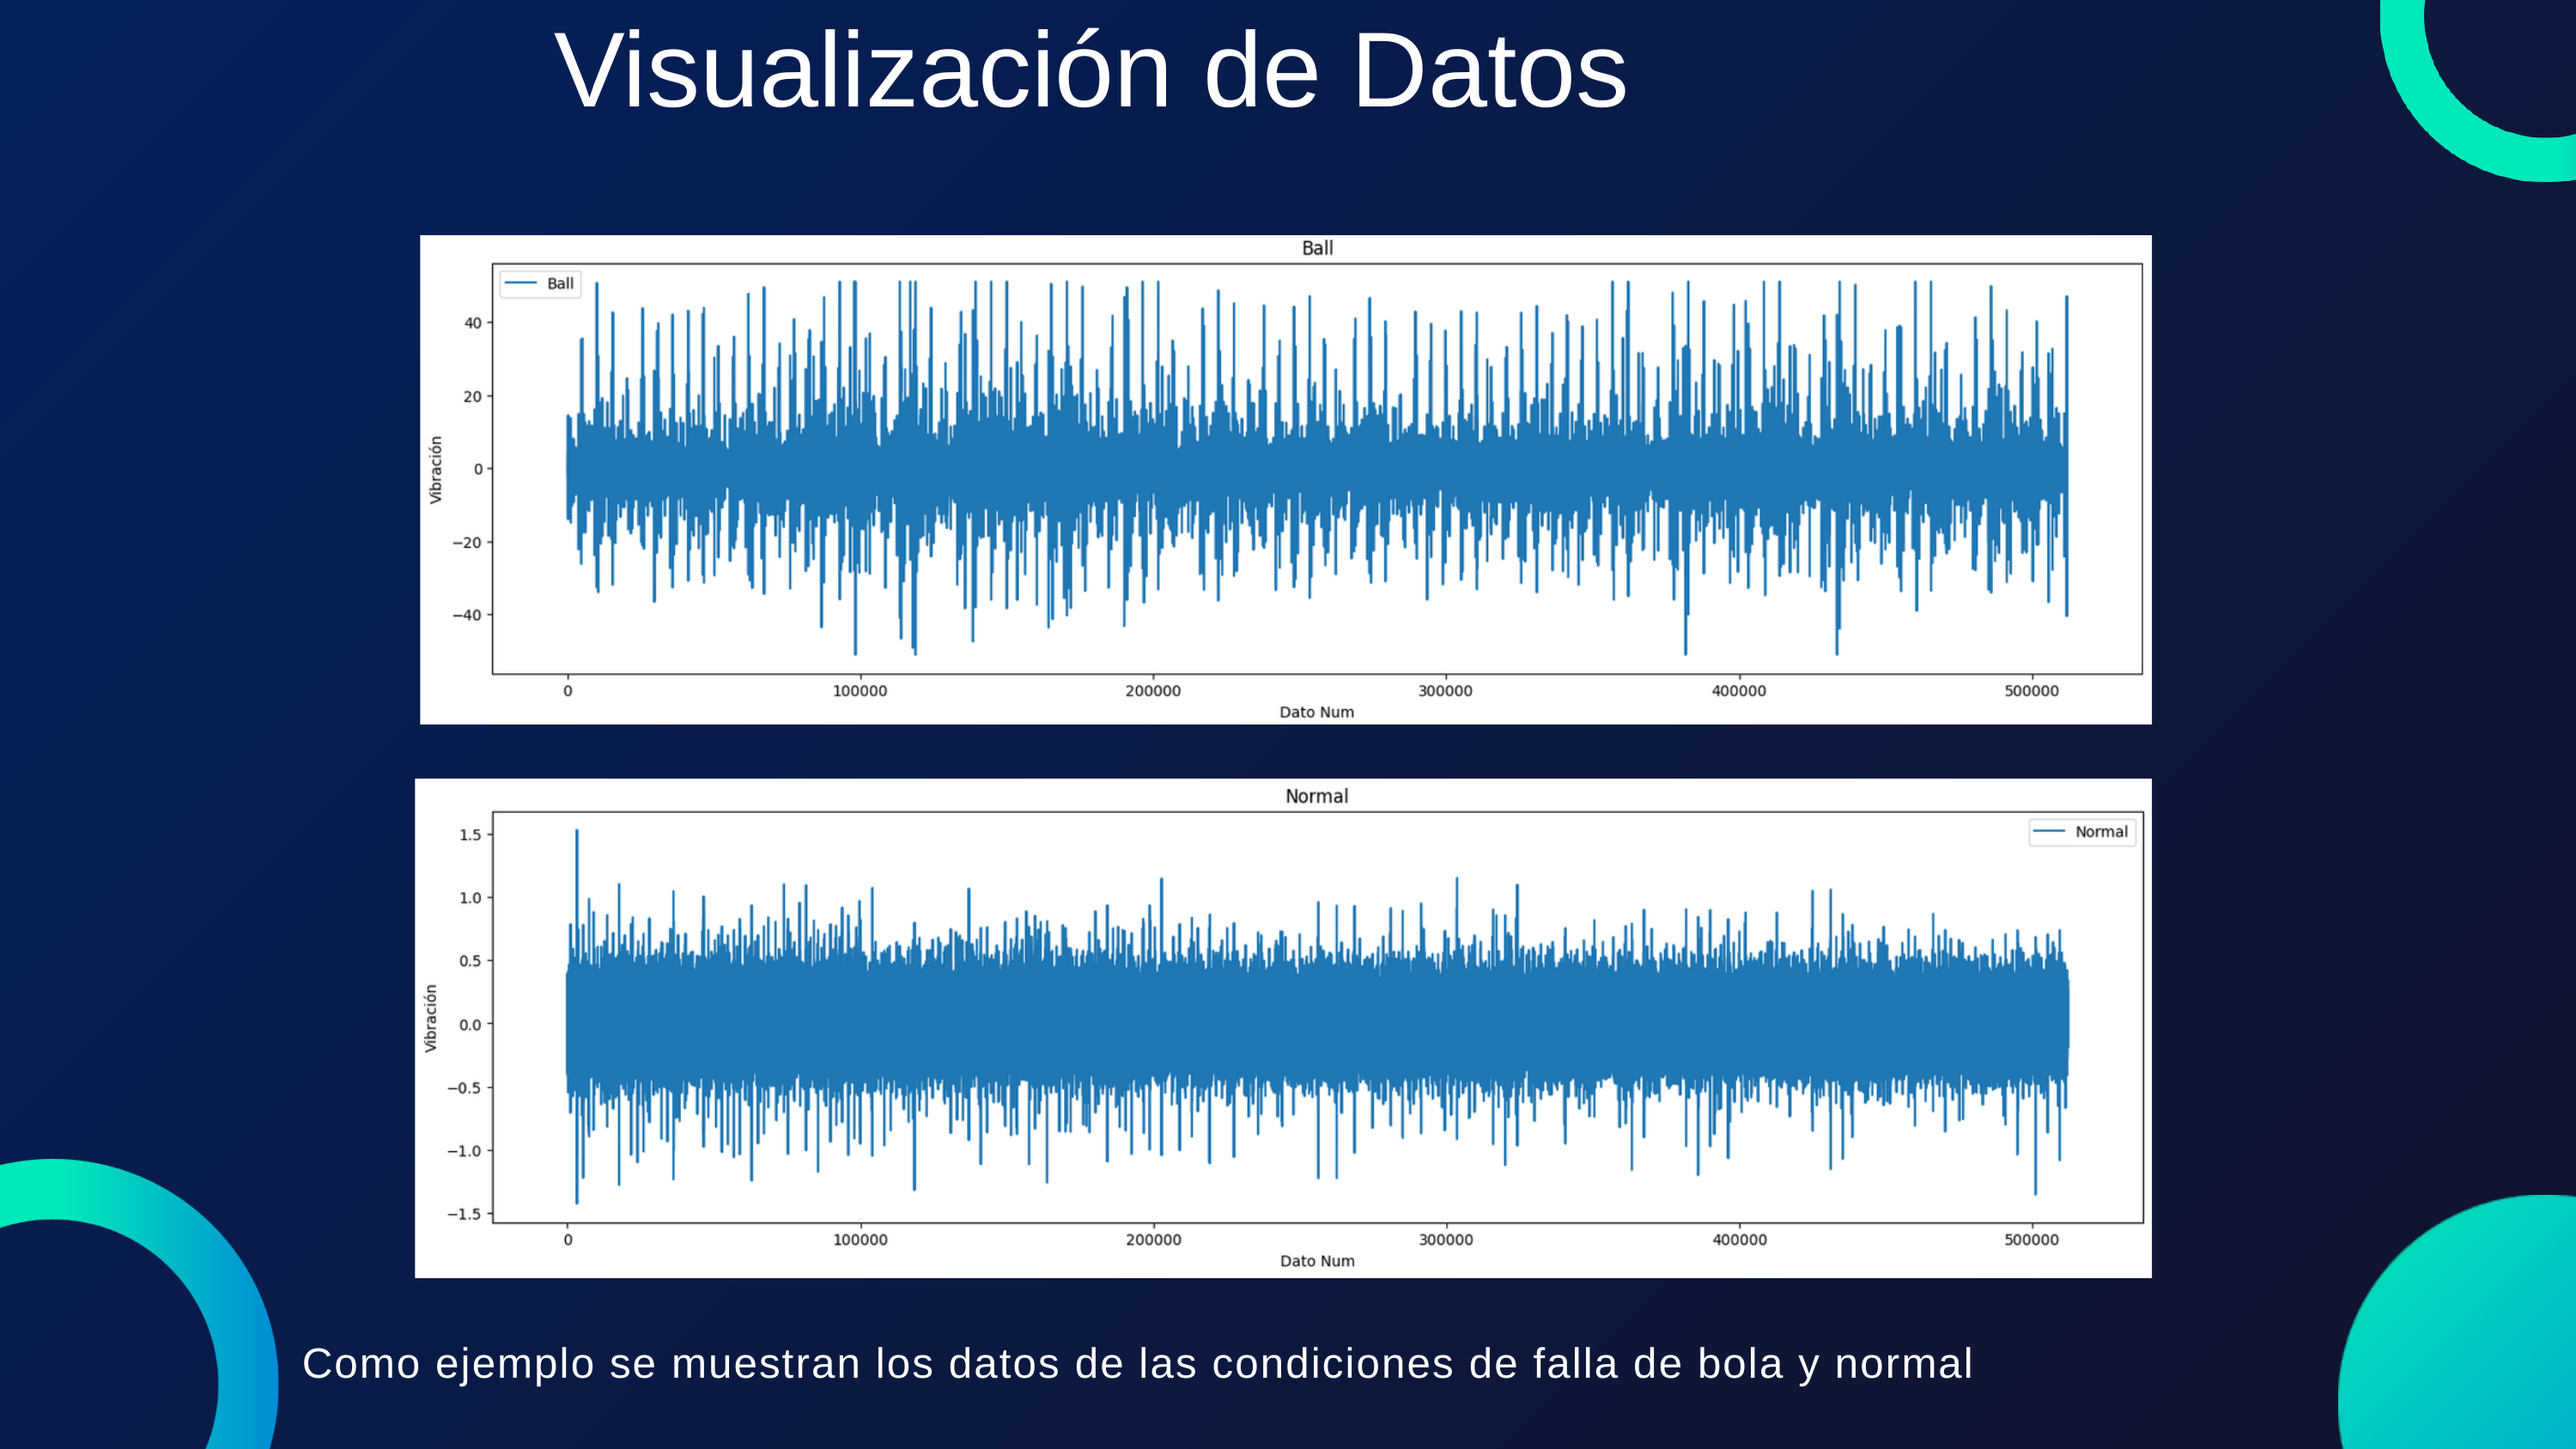

Visualización de Datos

Como ejemplo se muestran los datos de las condiciones de falla de bola y normal